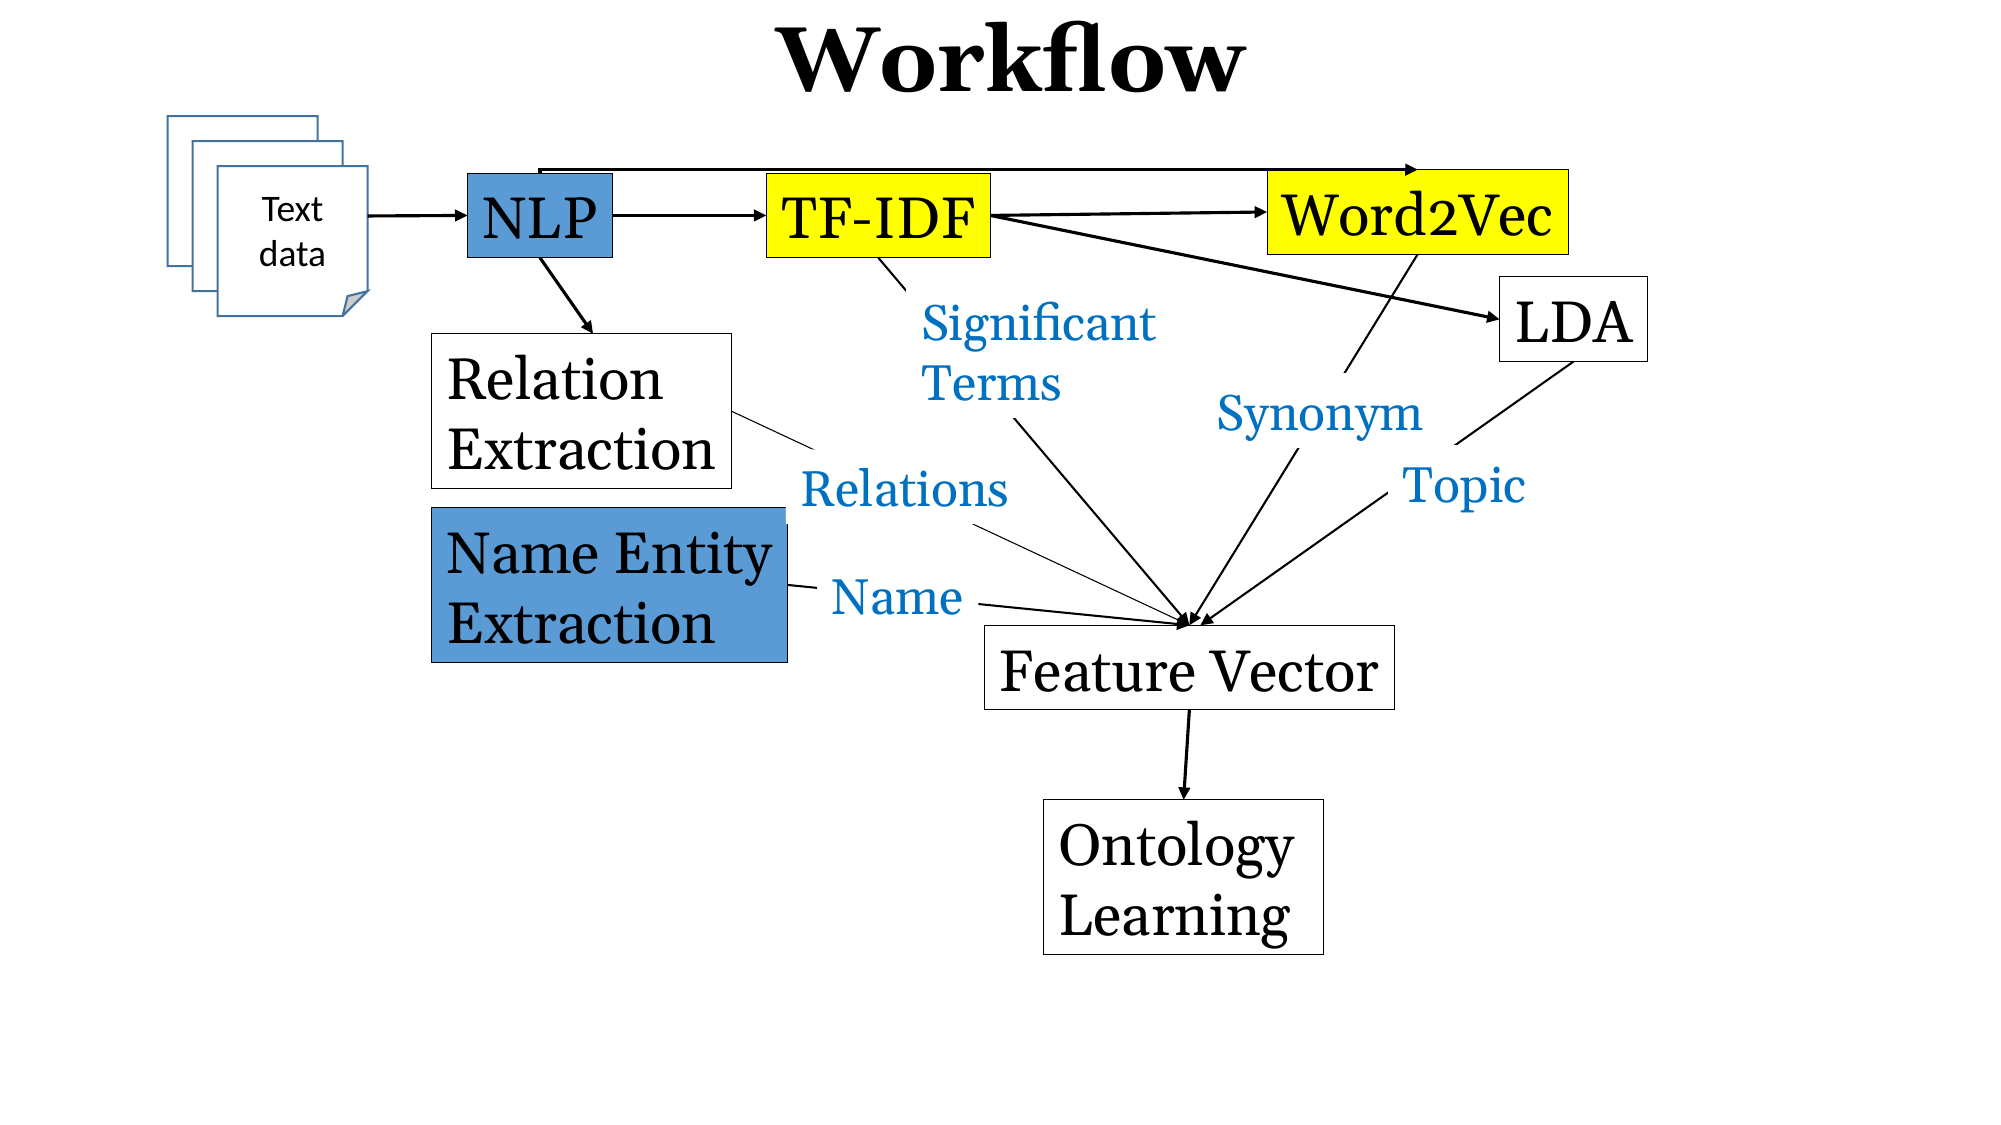

# Workflow

Text
data
Word2Vec
NLP
TF-IDF
LDA
Significant
Terms
Relation
Extraction
Synonym
Topic
Relations
Name Entity
Extraction
Name
Feature Vector
Ontology
Learning